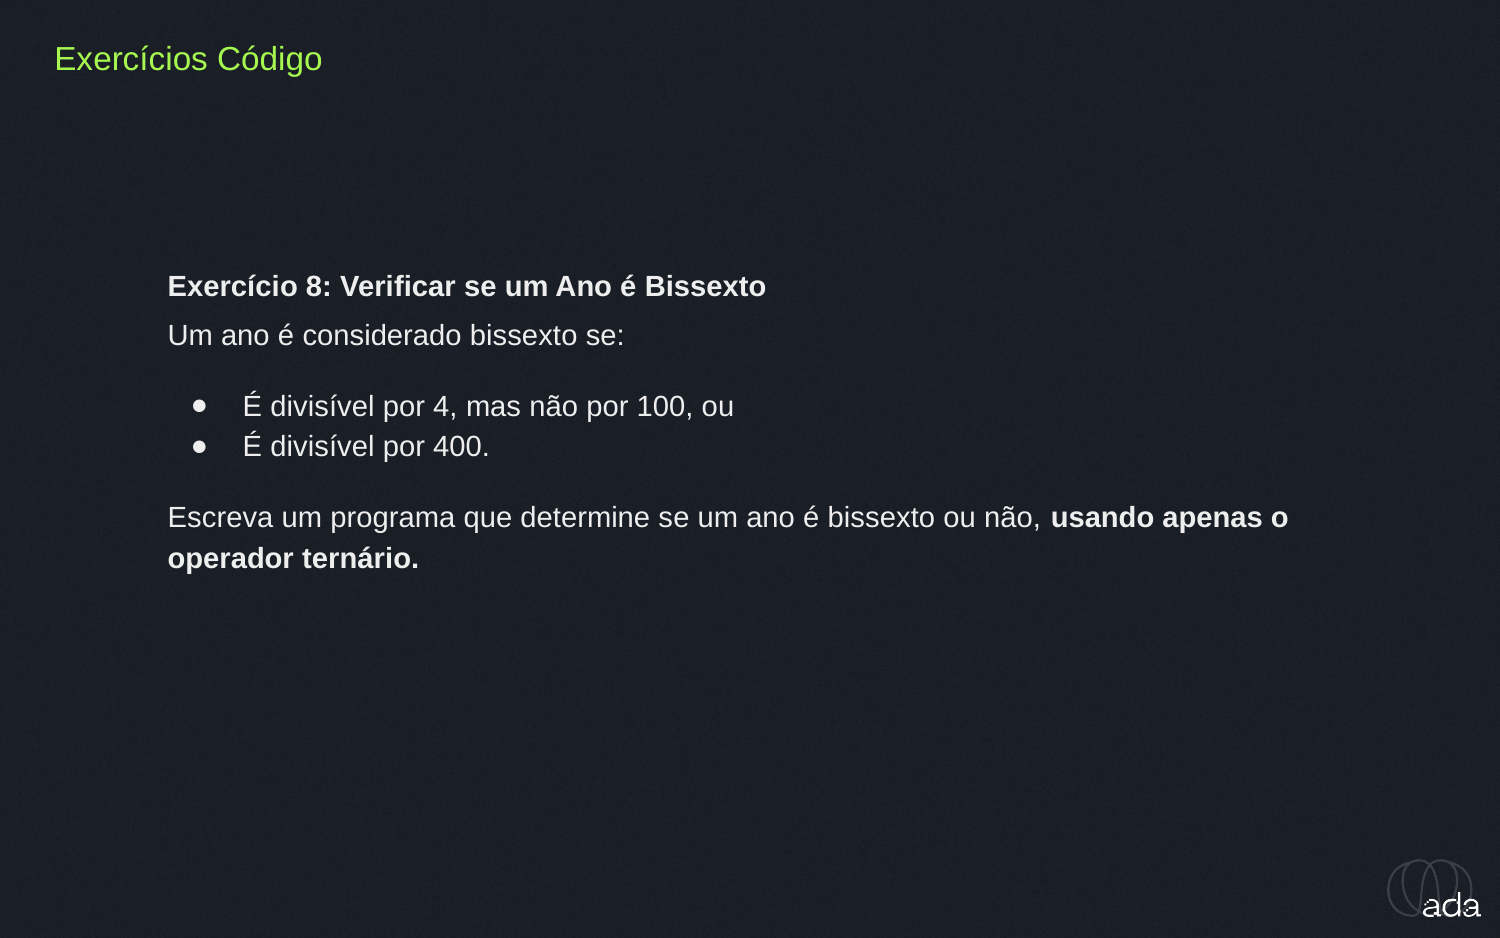

Exercícios Código

Exercício 8: Verificar se um Ano é Bissexto
Um ano é considerado bissexto se:
É divisível por 4, mas não por 100, ou
É divisível por 400.
Escreva um programa que determine se um ano é bissexto ou não, usando apenas o operador ternário.